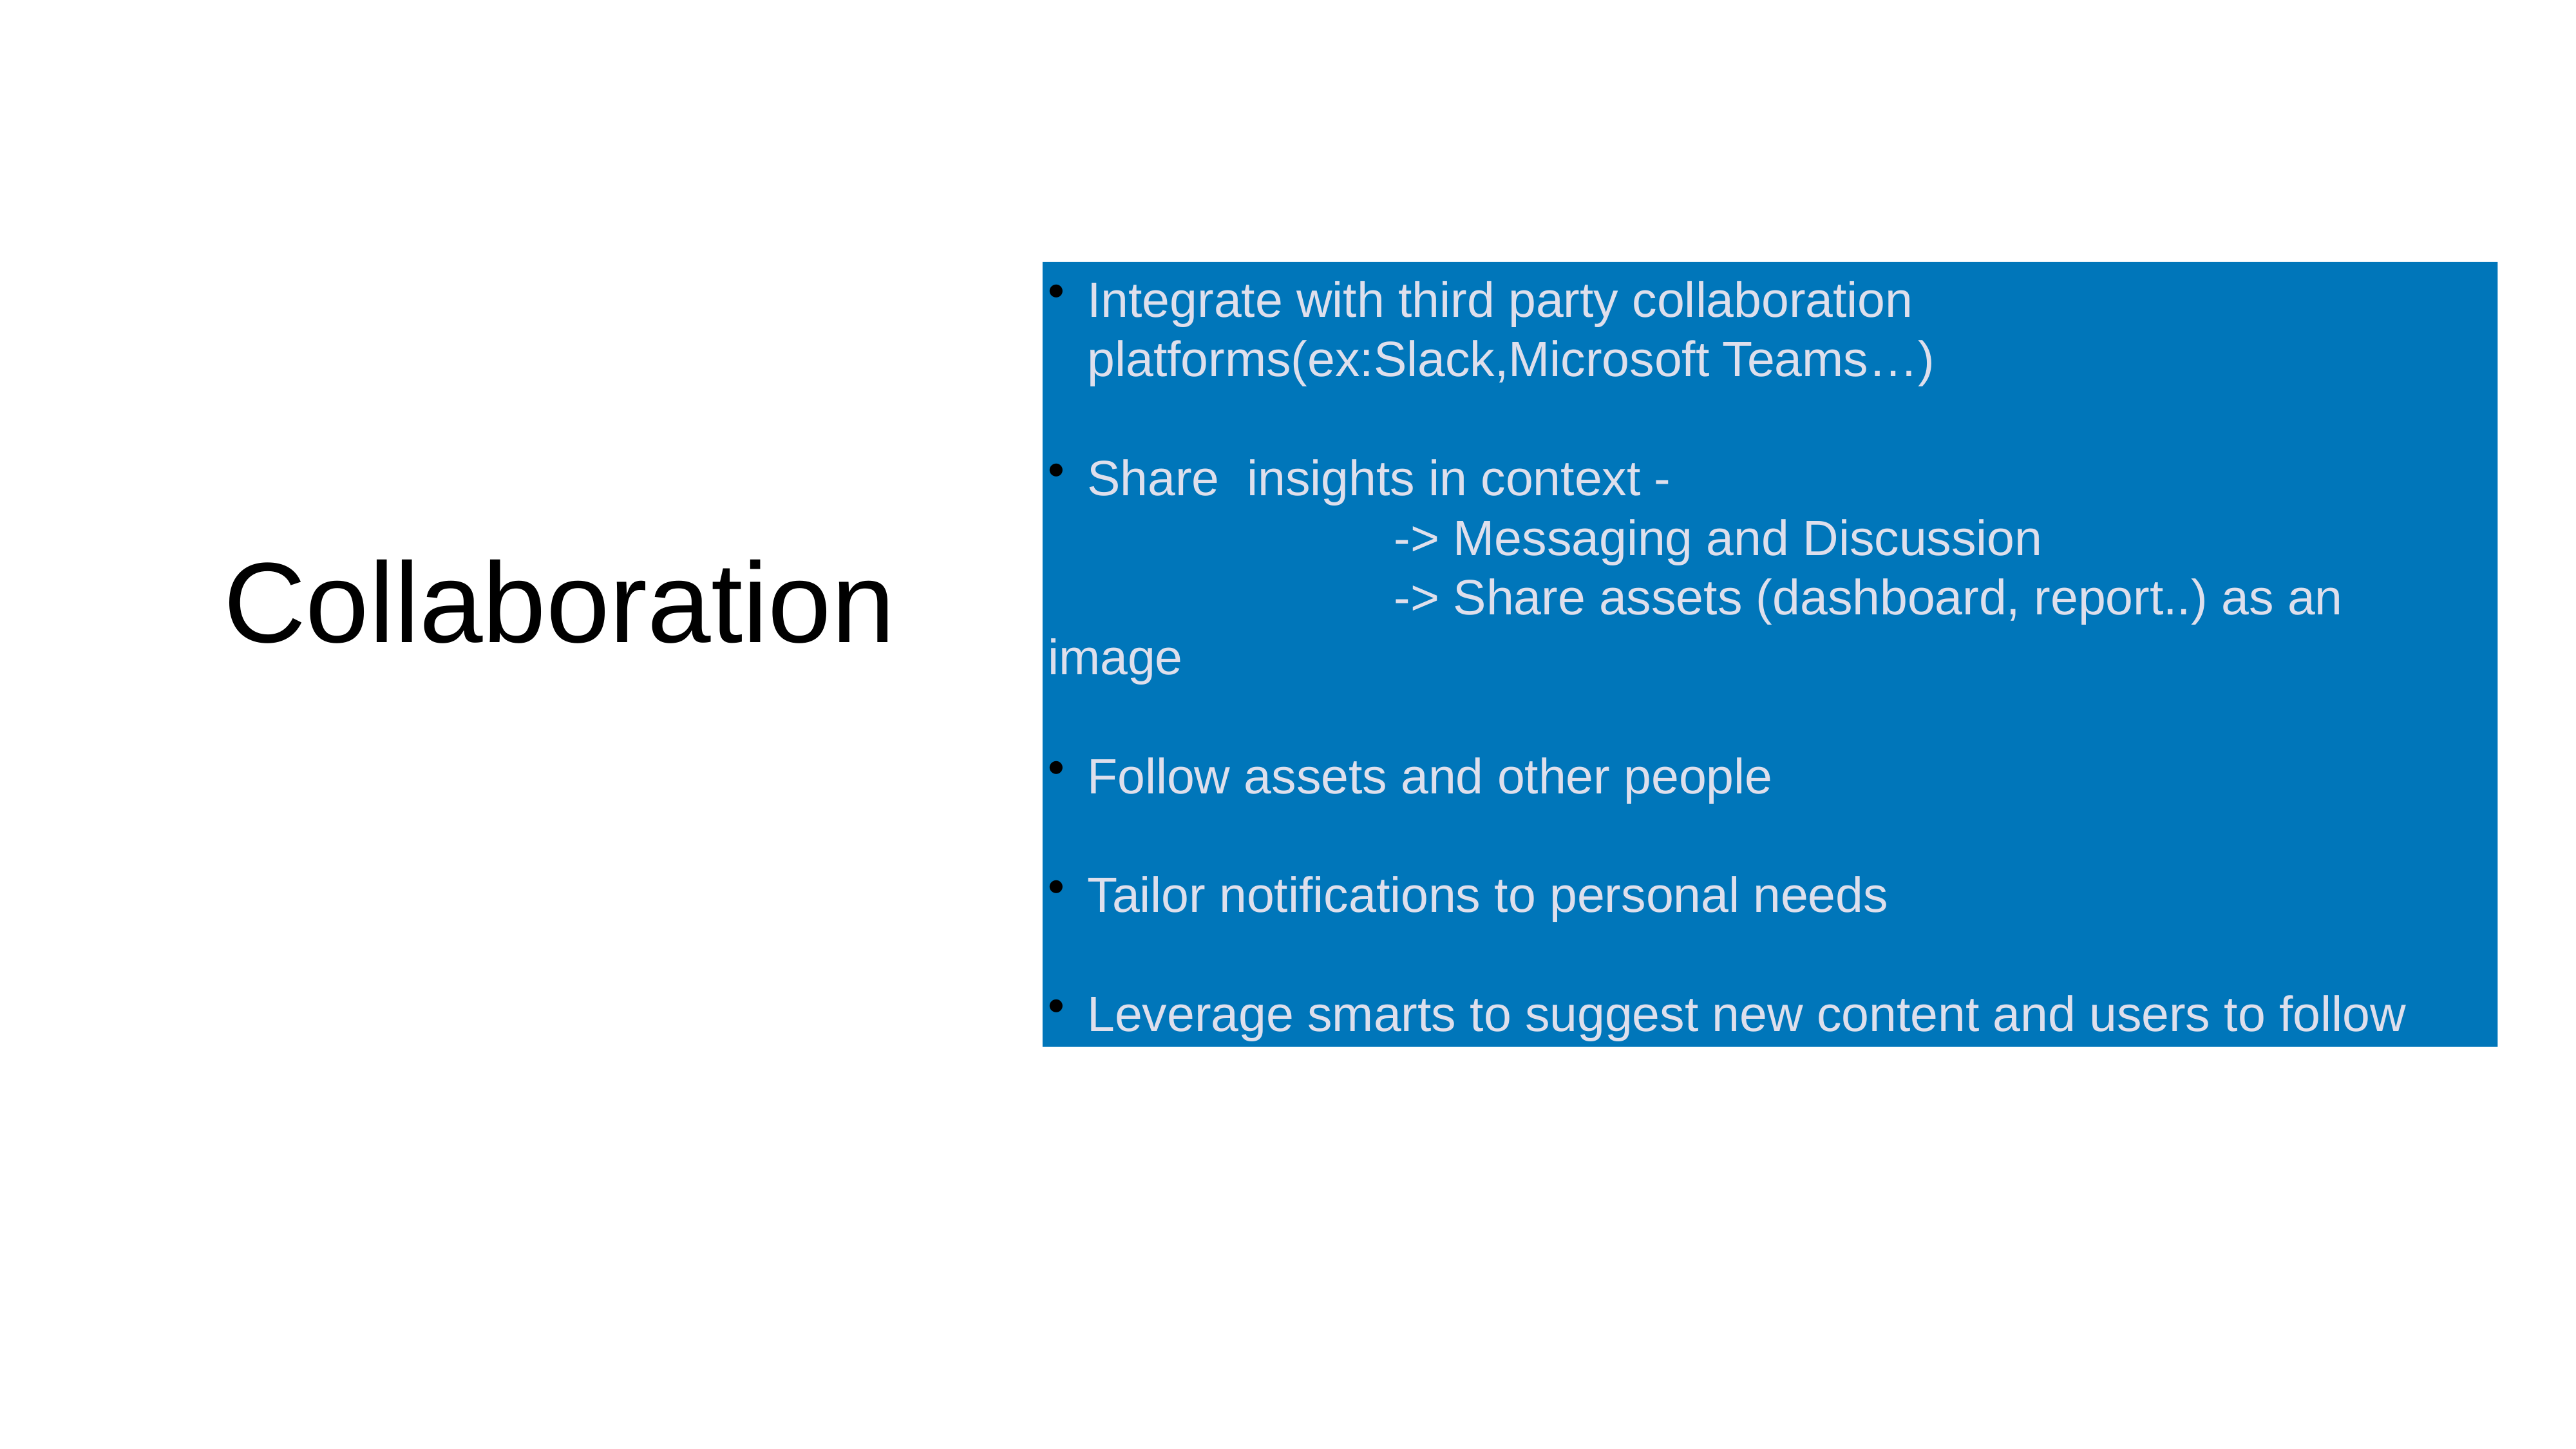

Integrate with third party collaboration platforms(ex:Slack,Microsoft Teams…)

Share  insights in context -
                         -> Messaging and Discussion
                         -> Share assets (dashboard, report..) as an image

Follow assets and other people

Tailor notifications to personal needs

Leverage smarts to suggest new content and users to follow
Collaboration